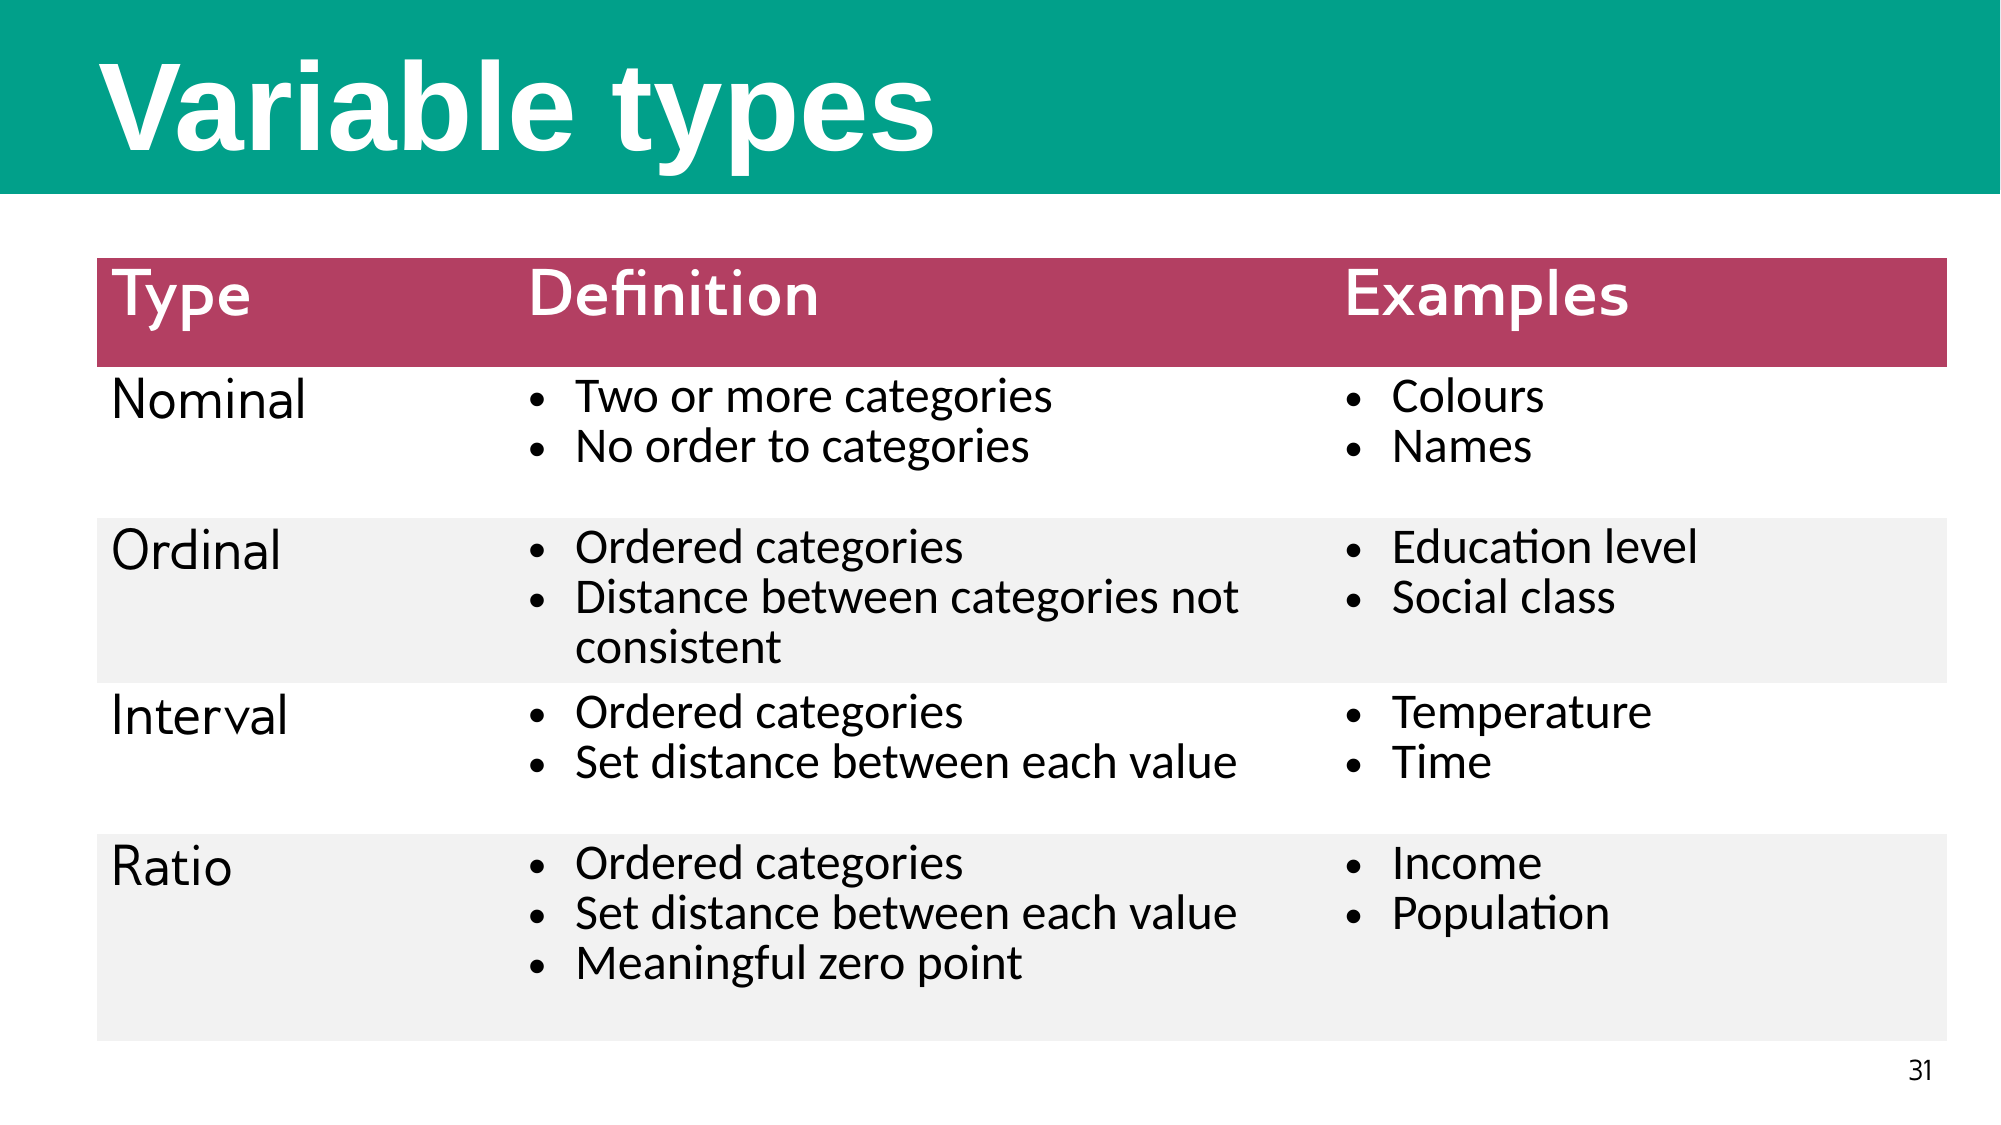

# Variable types
| Type | Definition | Examples |
| --- | --- | --- |
| Nominal | Two or more categories No order to categories | Colours Names |
| Ordinal | Ordered categories Distance between categories not consistent | Education level Social class |
| Interval | Ordered categories Set distance between each value | Temperature Time |
| Ratio | Ordered categories Set distance between each value Meaningful zero point | Income Population |
31